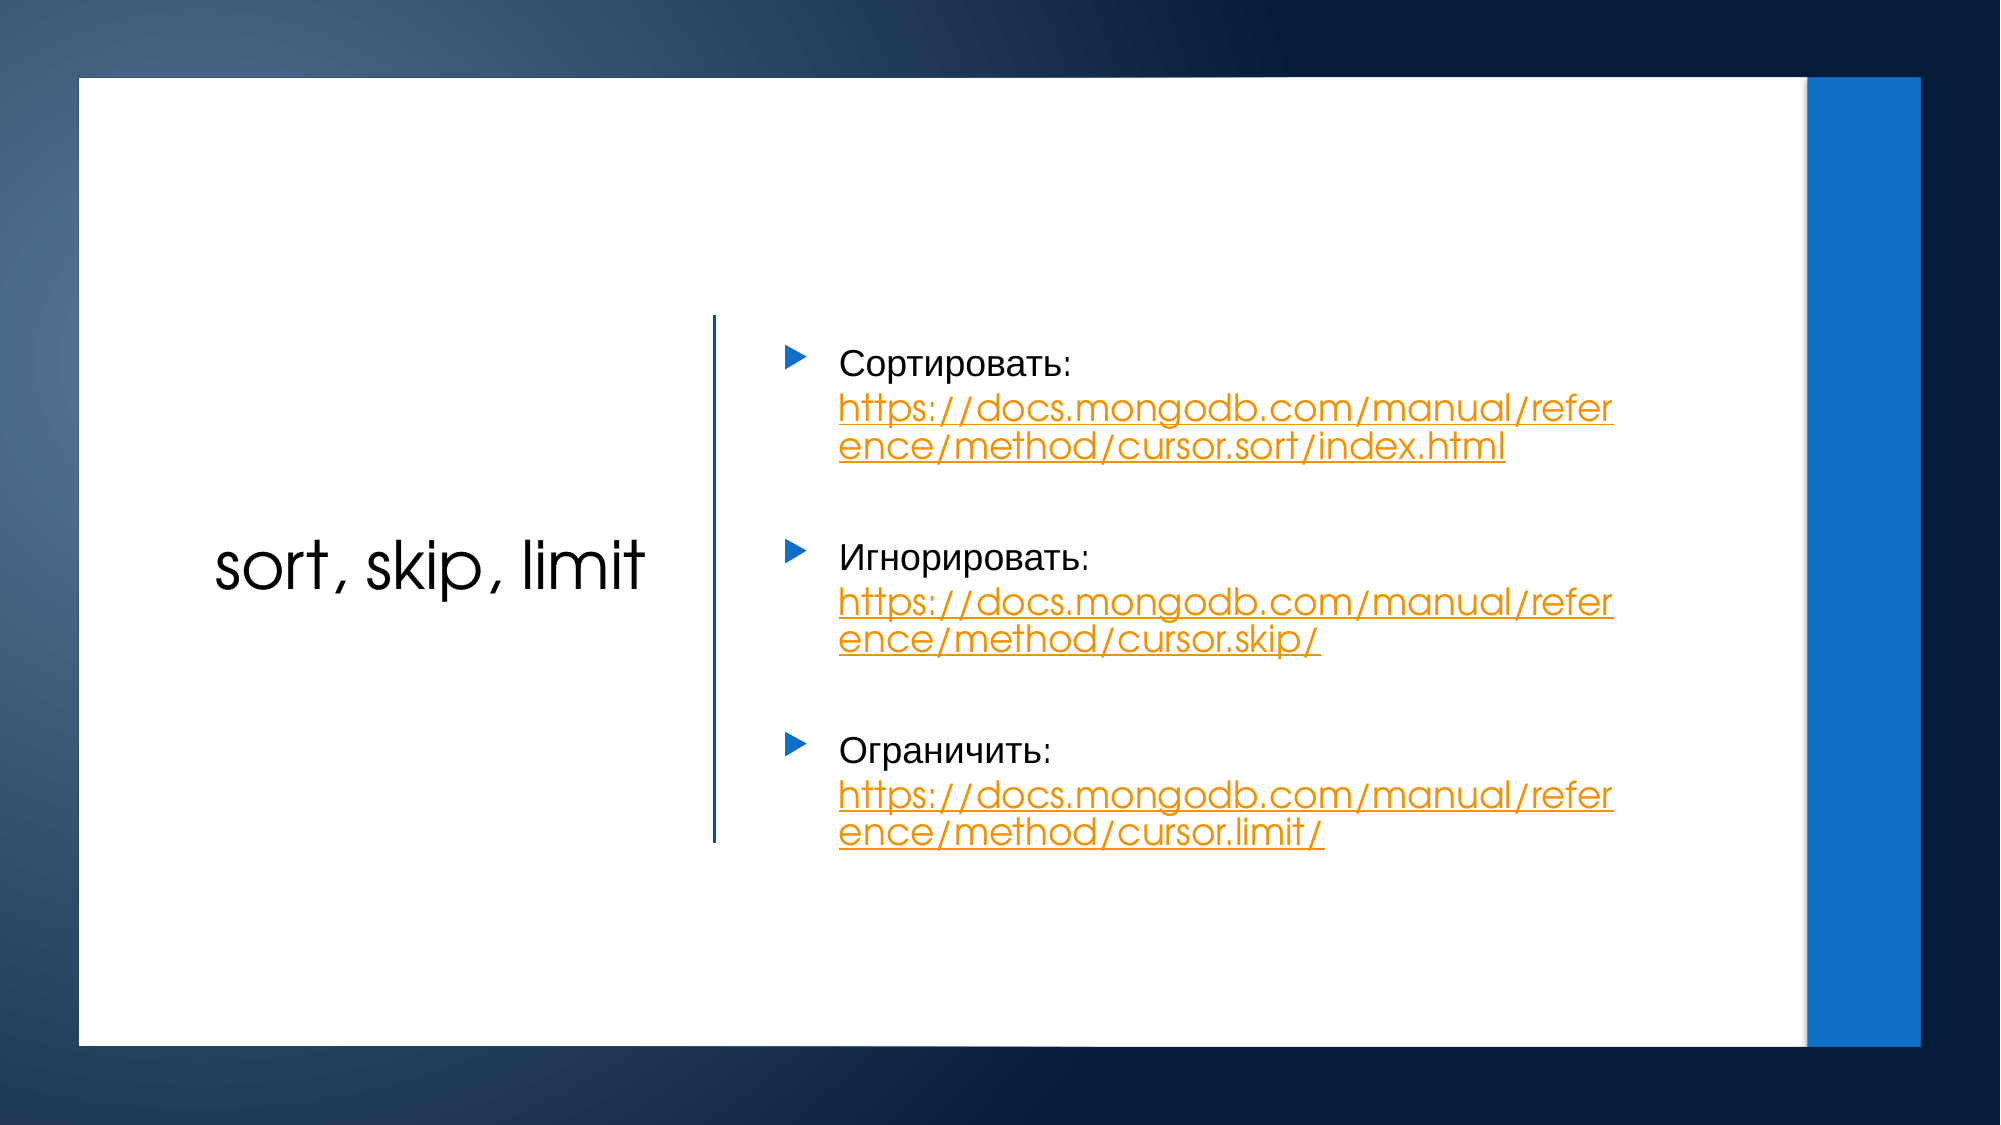

Сортировать: https://docs.mongodb.com/manual/reference/method/cursor.sort/index.html
Игнорировать: https://docs.mongodb.com/manual/reference/method/cursor.skip/
Ограничить: https://docs.mongodb.com/manual/reference/method/cursor.limit/
# sort, skip, limit